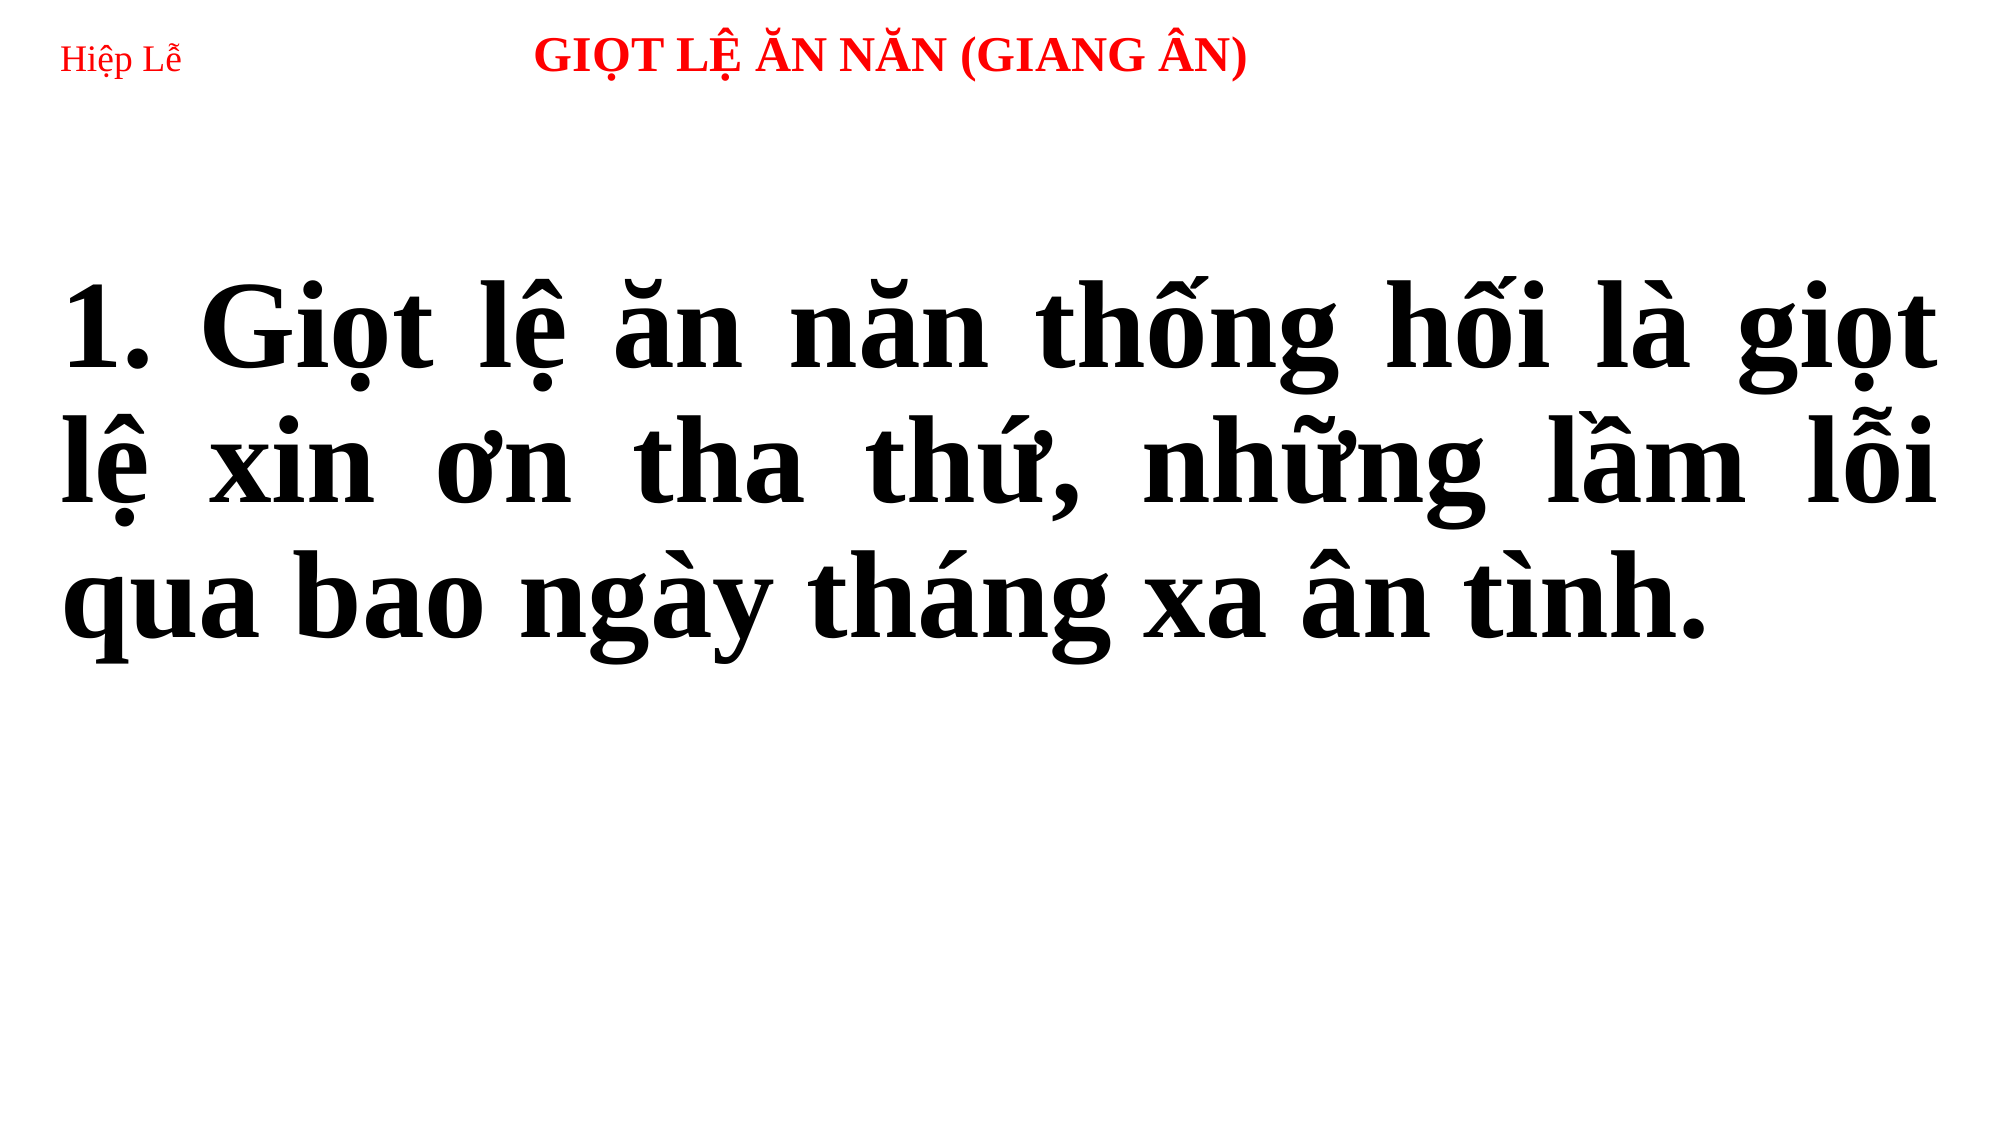

# Hiệp Lễ                                     GIỌT LỆ ĂN NĂN (GIANG ÂN)
1. Giọt lệ ăn năn thống hối là giọt lệ xin ơn tha thứ, những lầm lỗi qua bao ngày tháng xa ân tình.